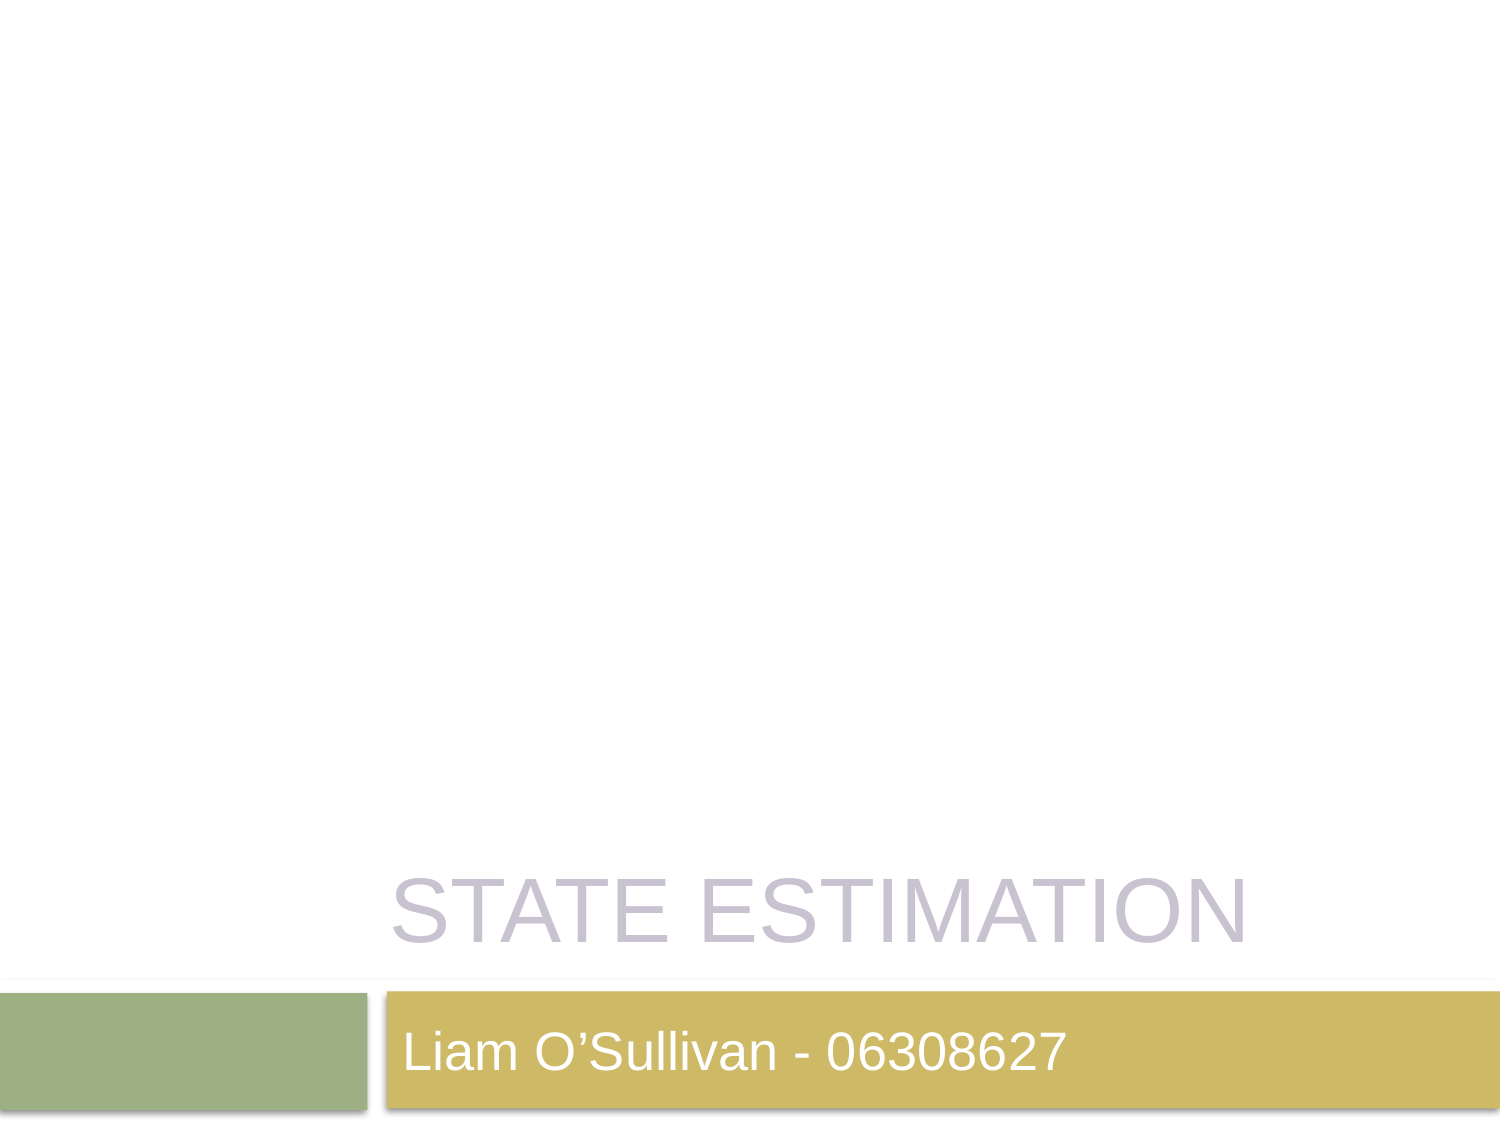

# State Estimation
Liam O’Sullivan - 06308627